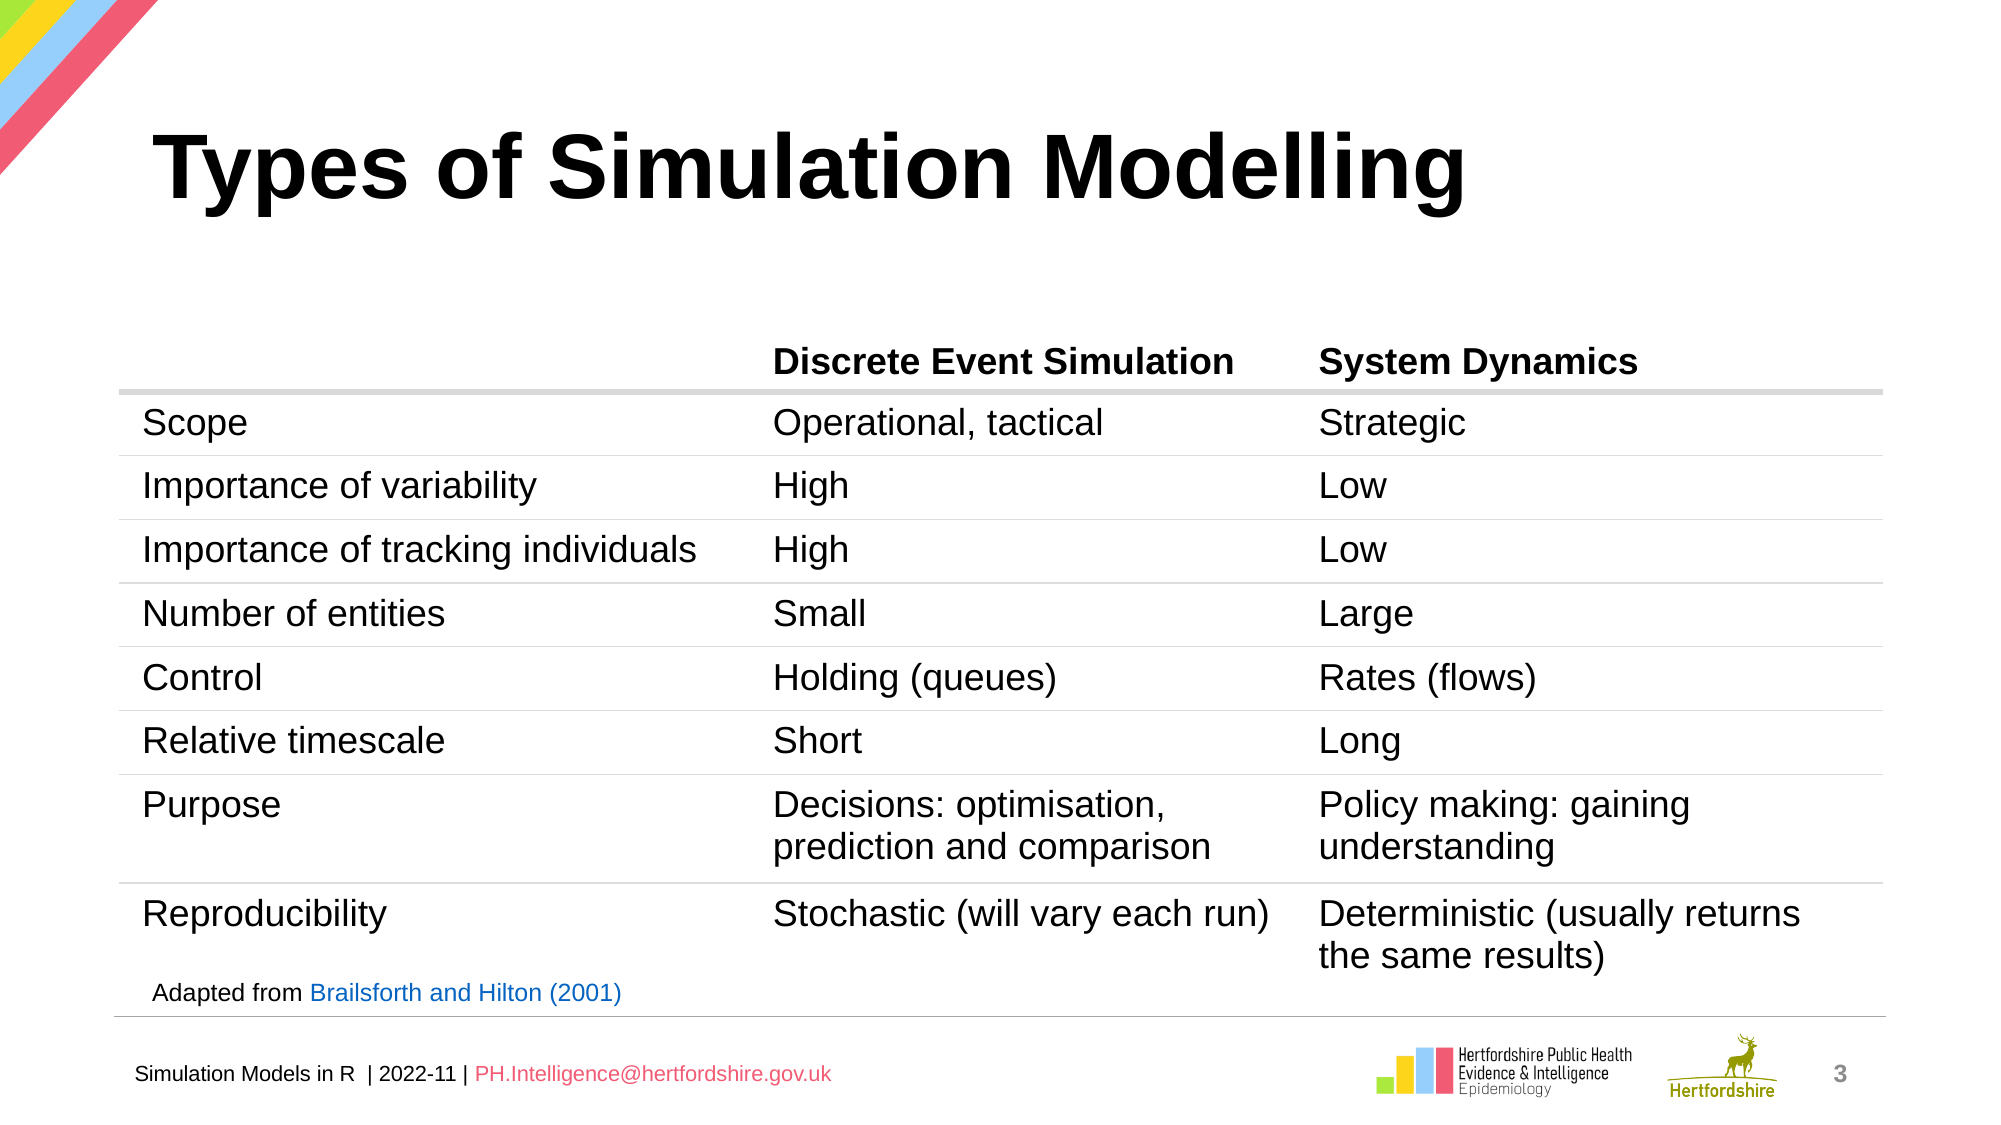

# Types of Simulation Modelling
|  | Discrete Event Simulation | System Dynamics |
| --- | --- | --- |
| Scope | Operational, tactical | Strategic |
| Importance of variability | High | Low |
| Importance of tracking individuals | High | Low |
| Number of entities | Small | Large |
| Control | Holding (queues) | Rates (flows) |
| Relative timescale | Short | Long |
| Purpose | Decisions: optimisation, prediction and comparison | Policy making: gaining understanding |
| Reproducibility | Stochastic (will vary each run) | Deterministic (usually returns the same results) |
Adapted from Brailsforth and Hilton (2001)
3
Simulation Models in R  | 2022-11 | PH.Intelligence@hertfordshire.gov.uk